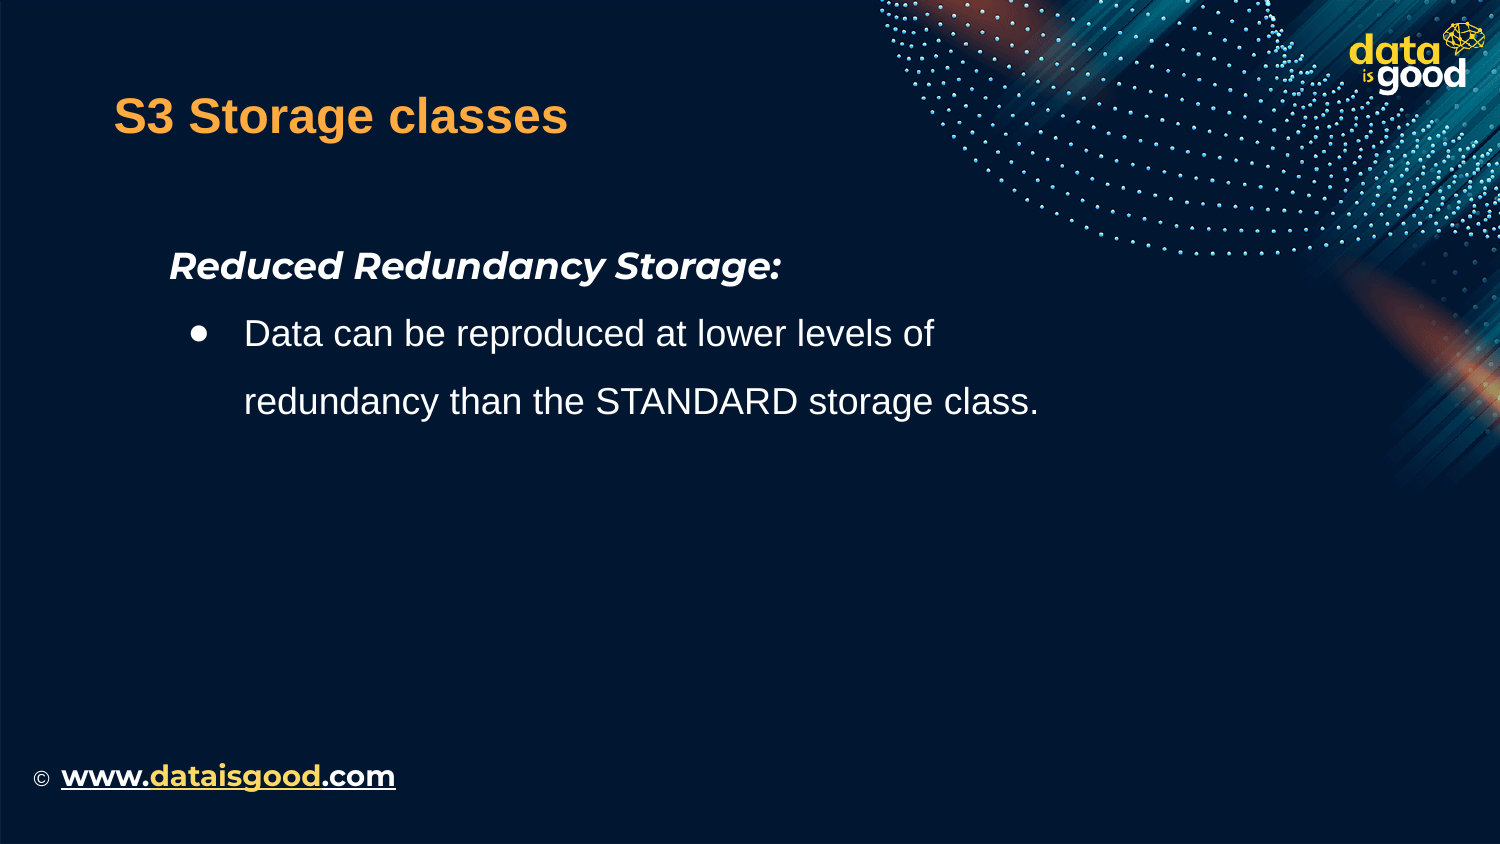

# S3 Storage classes
Reduced Redundancy Storage:
Data can be reproduced at lower levels of redundancy than the STANDARD storage class.